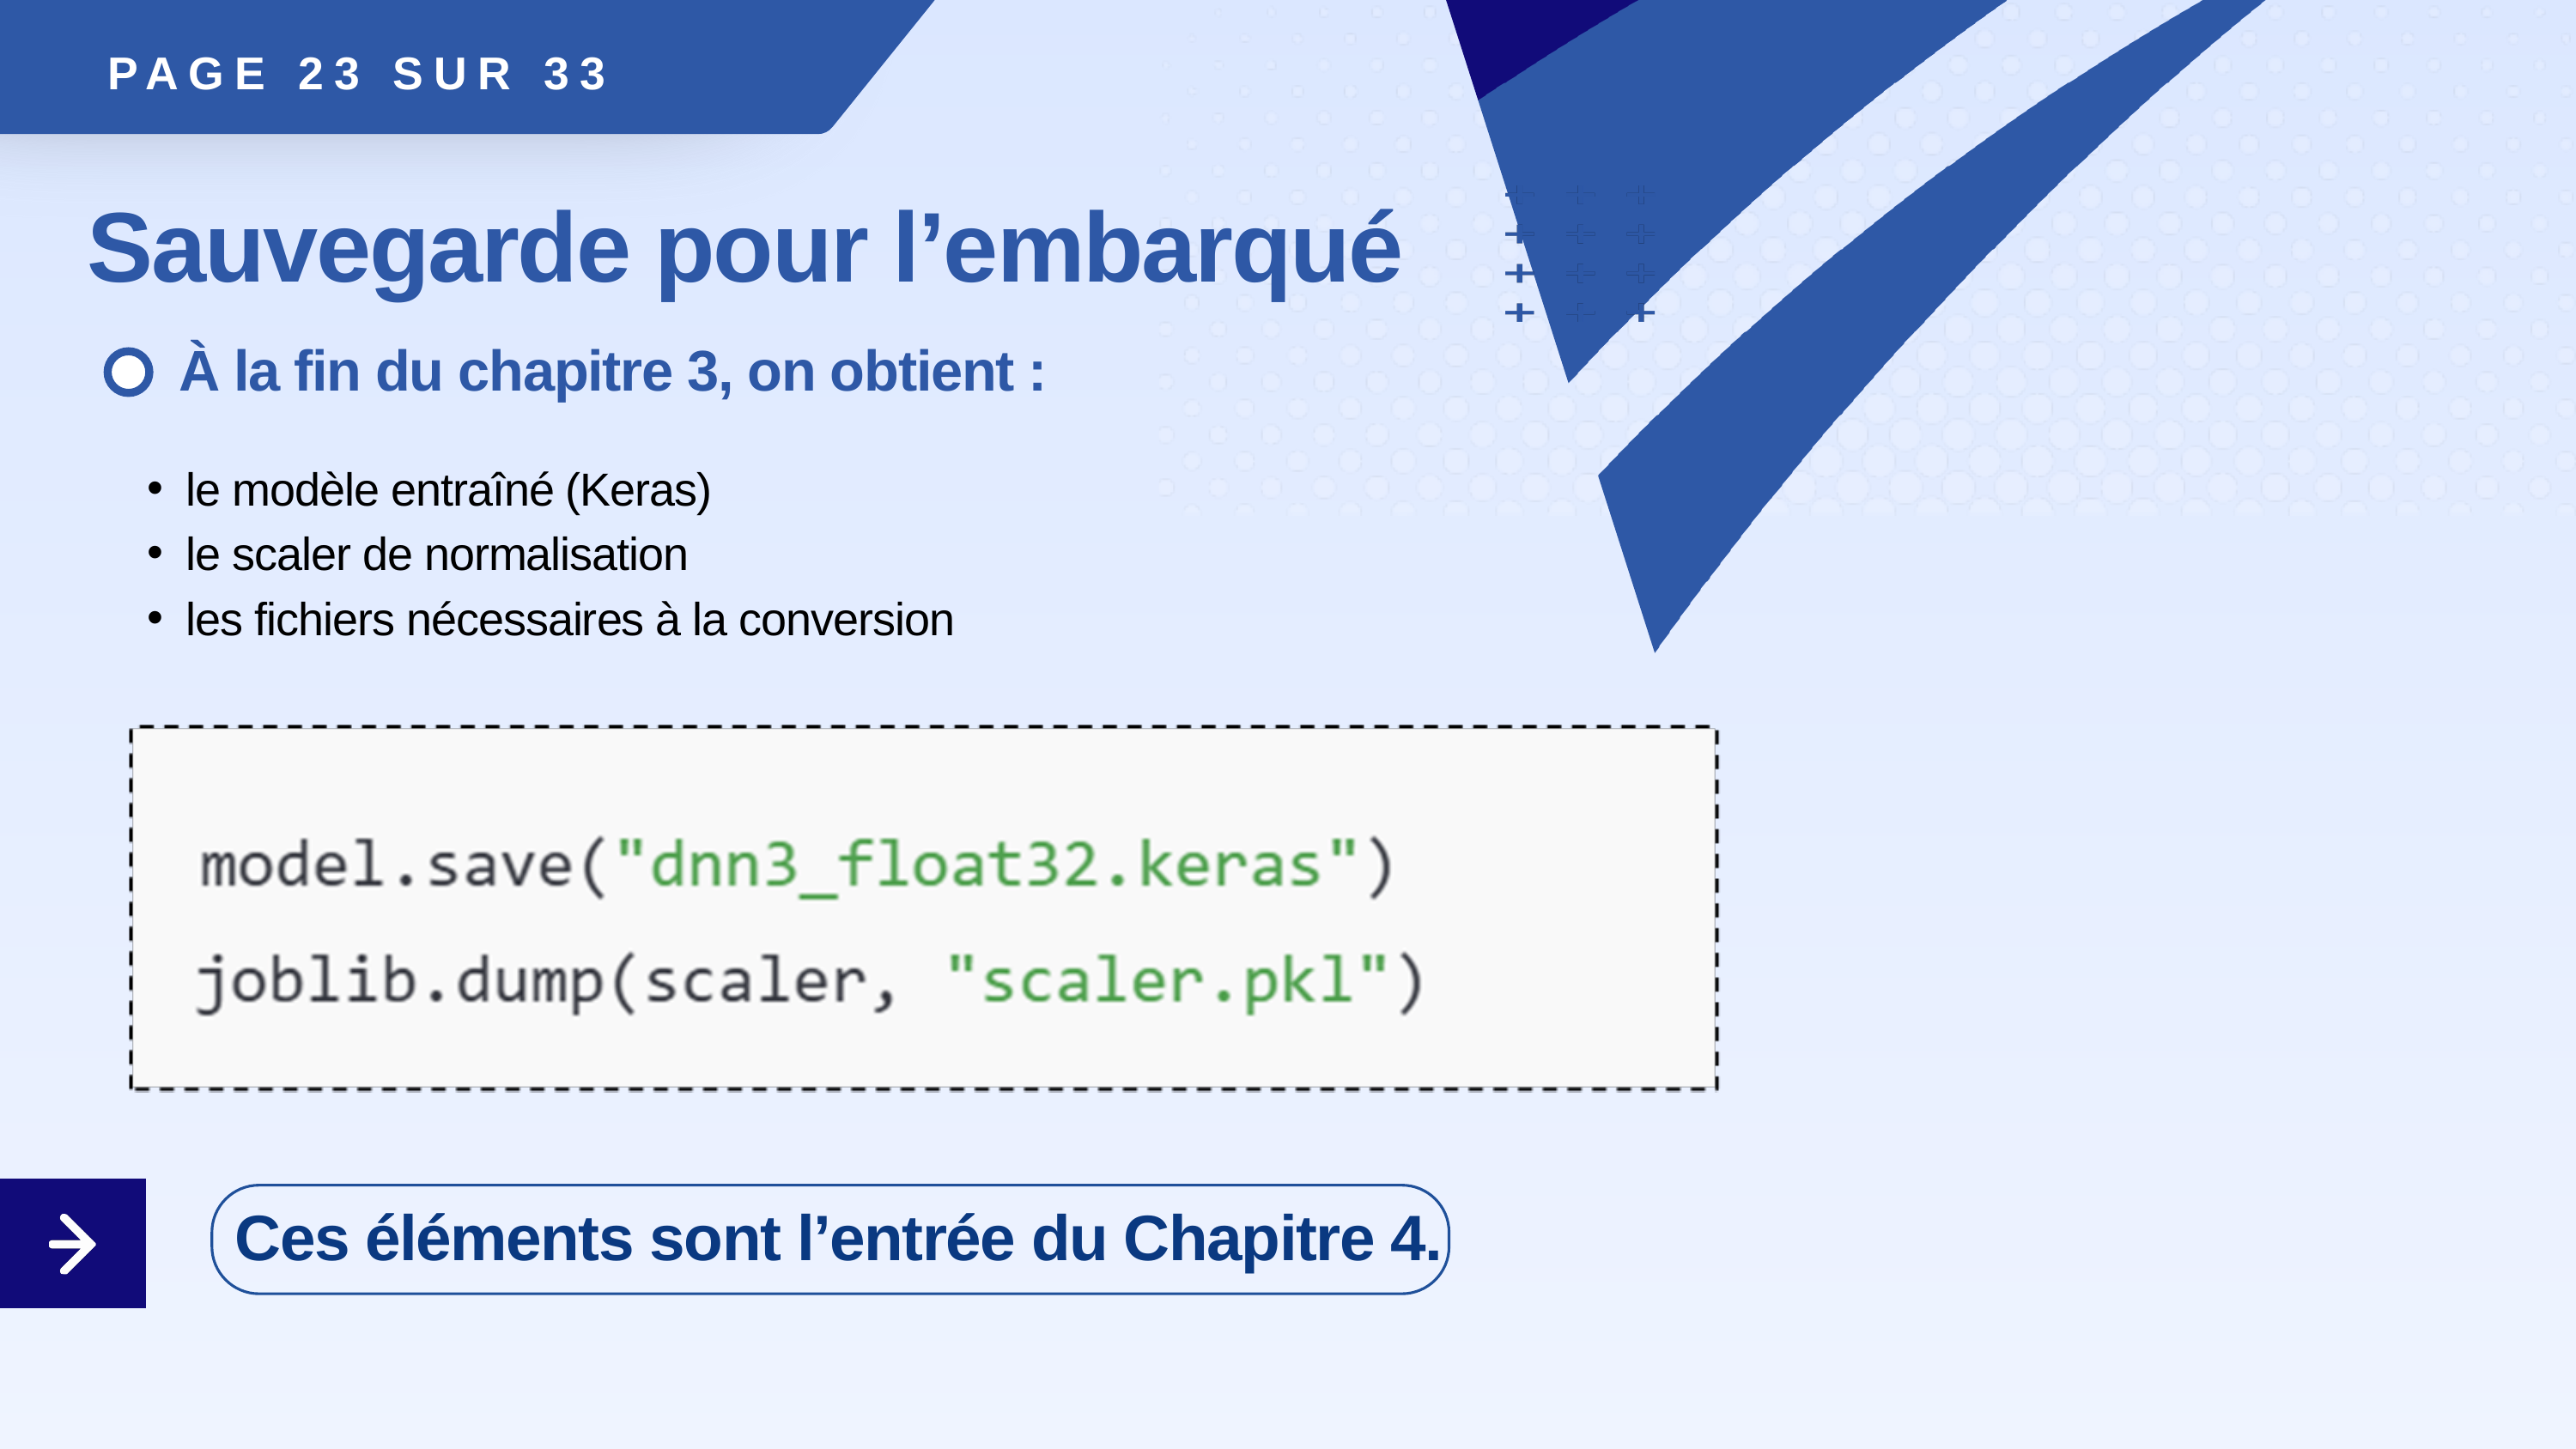

PAGE 23 SUR 33

Sauvegarde pour l’embarqué
À la fin du chapitre 3, on obtient :

le modèle entraîné (Keras)
le scaler de normalisation
les fichiers nécessaires à la conversion

 Ces éléments sont l’entrée du Chapitre 4.